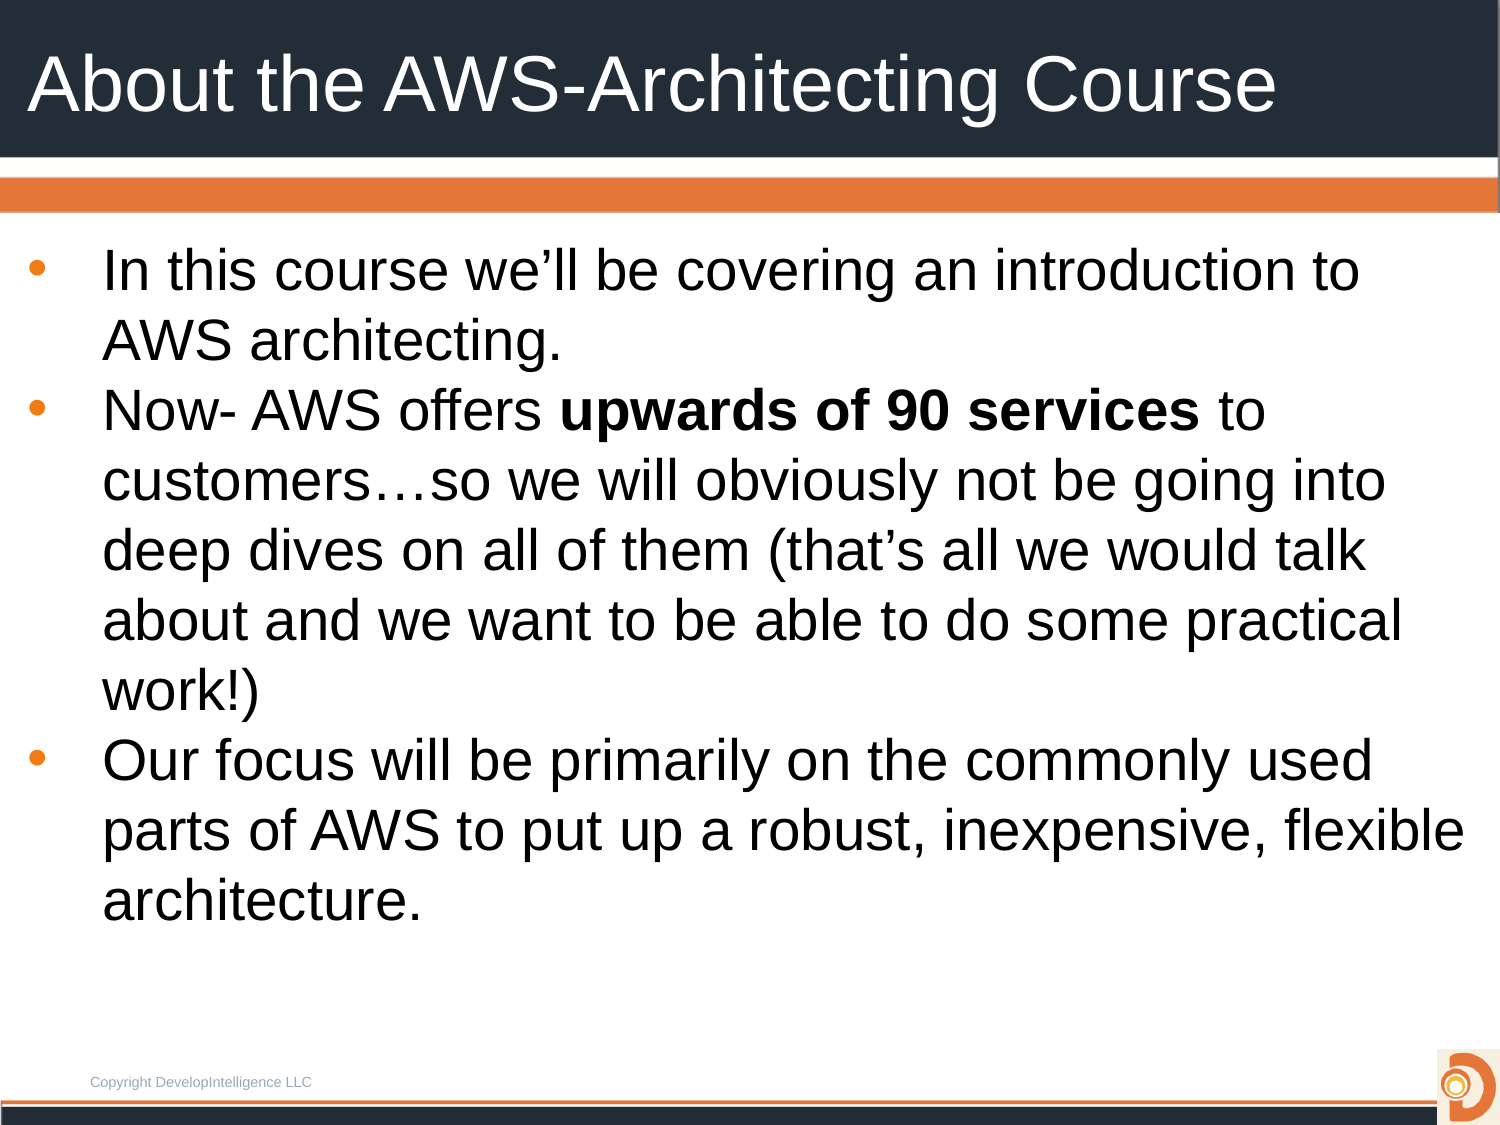

# About the AWS-Architecting Course
In this course we’ll be covering an introduction to AWS architecting.
Now- AWS offers upwards of 90 services to customers…so we will obviously not be going into deep dives on all of them (that’s all we would talk about and we want to be able to do some practical work!)
Our focus will be primarily on the commonly used parts of AWS to put up a robust, inexpensive, flexible architecture.
Copyright DevelopIntelligence LLC